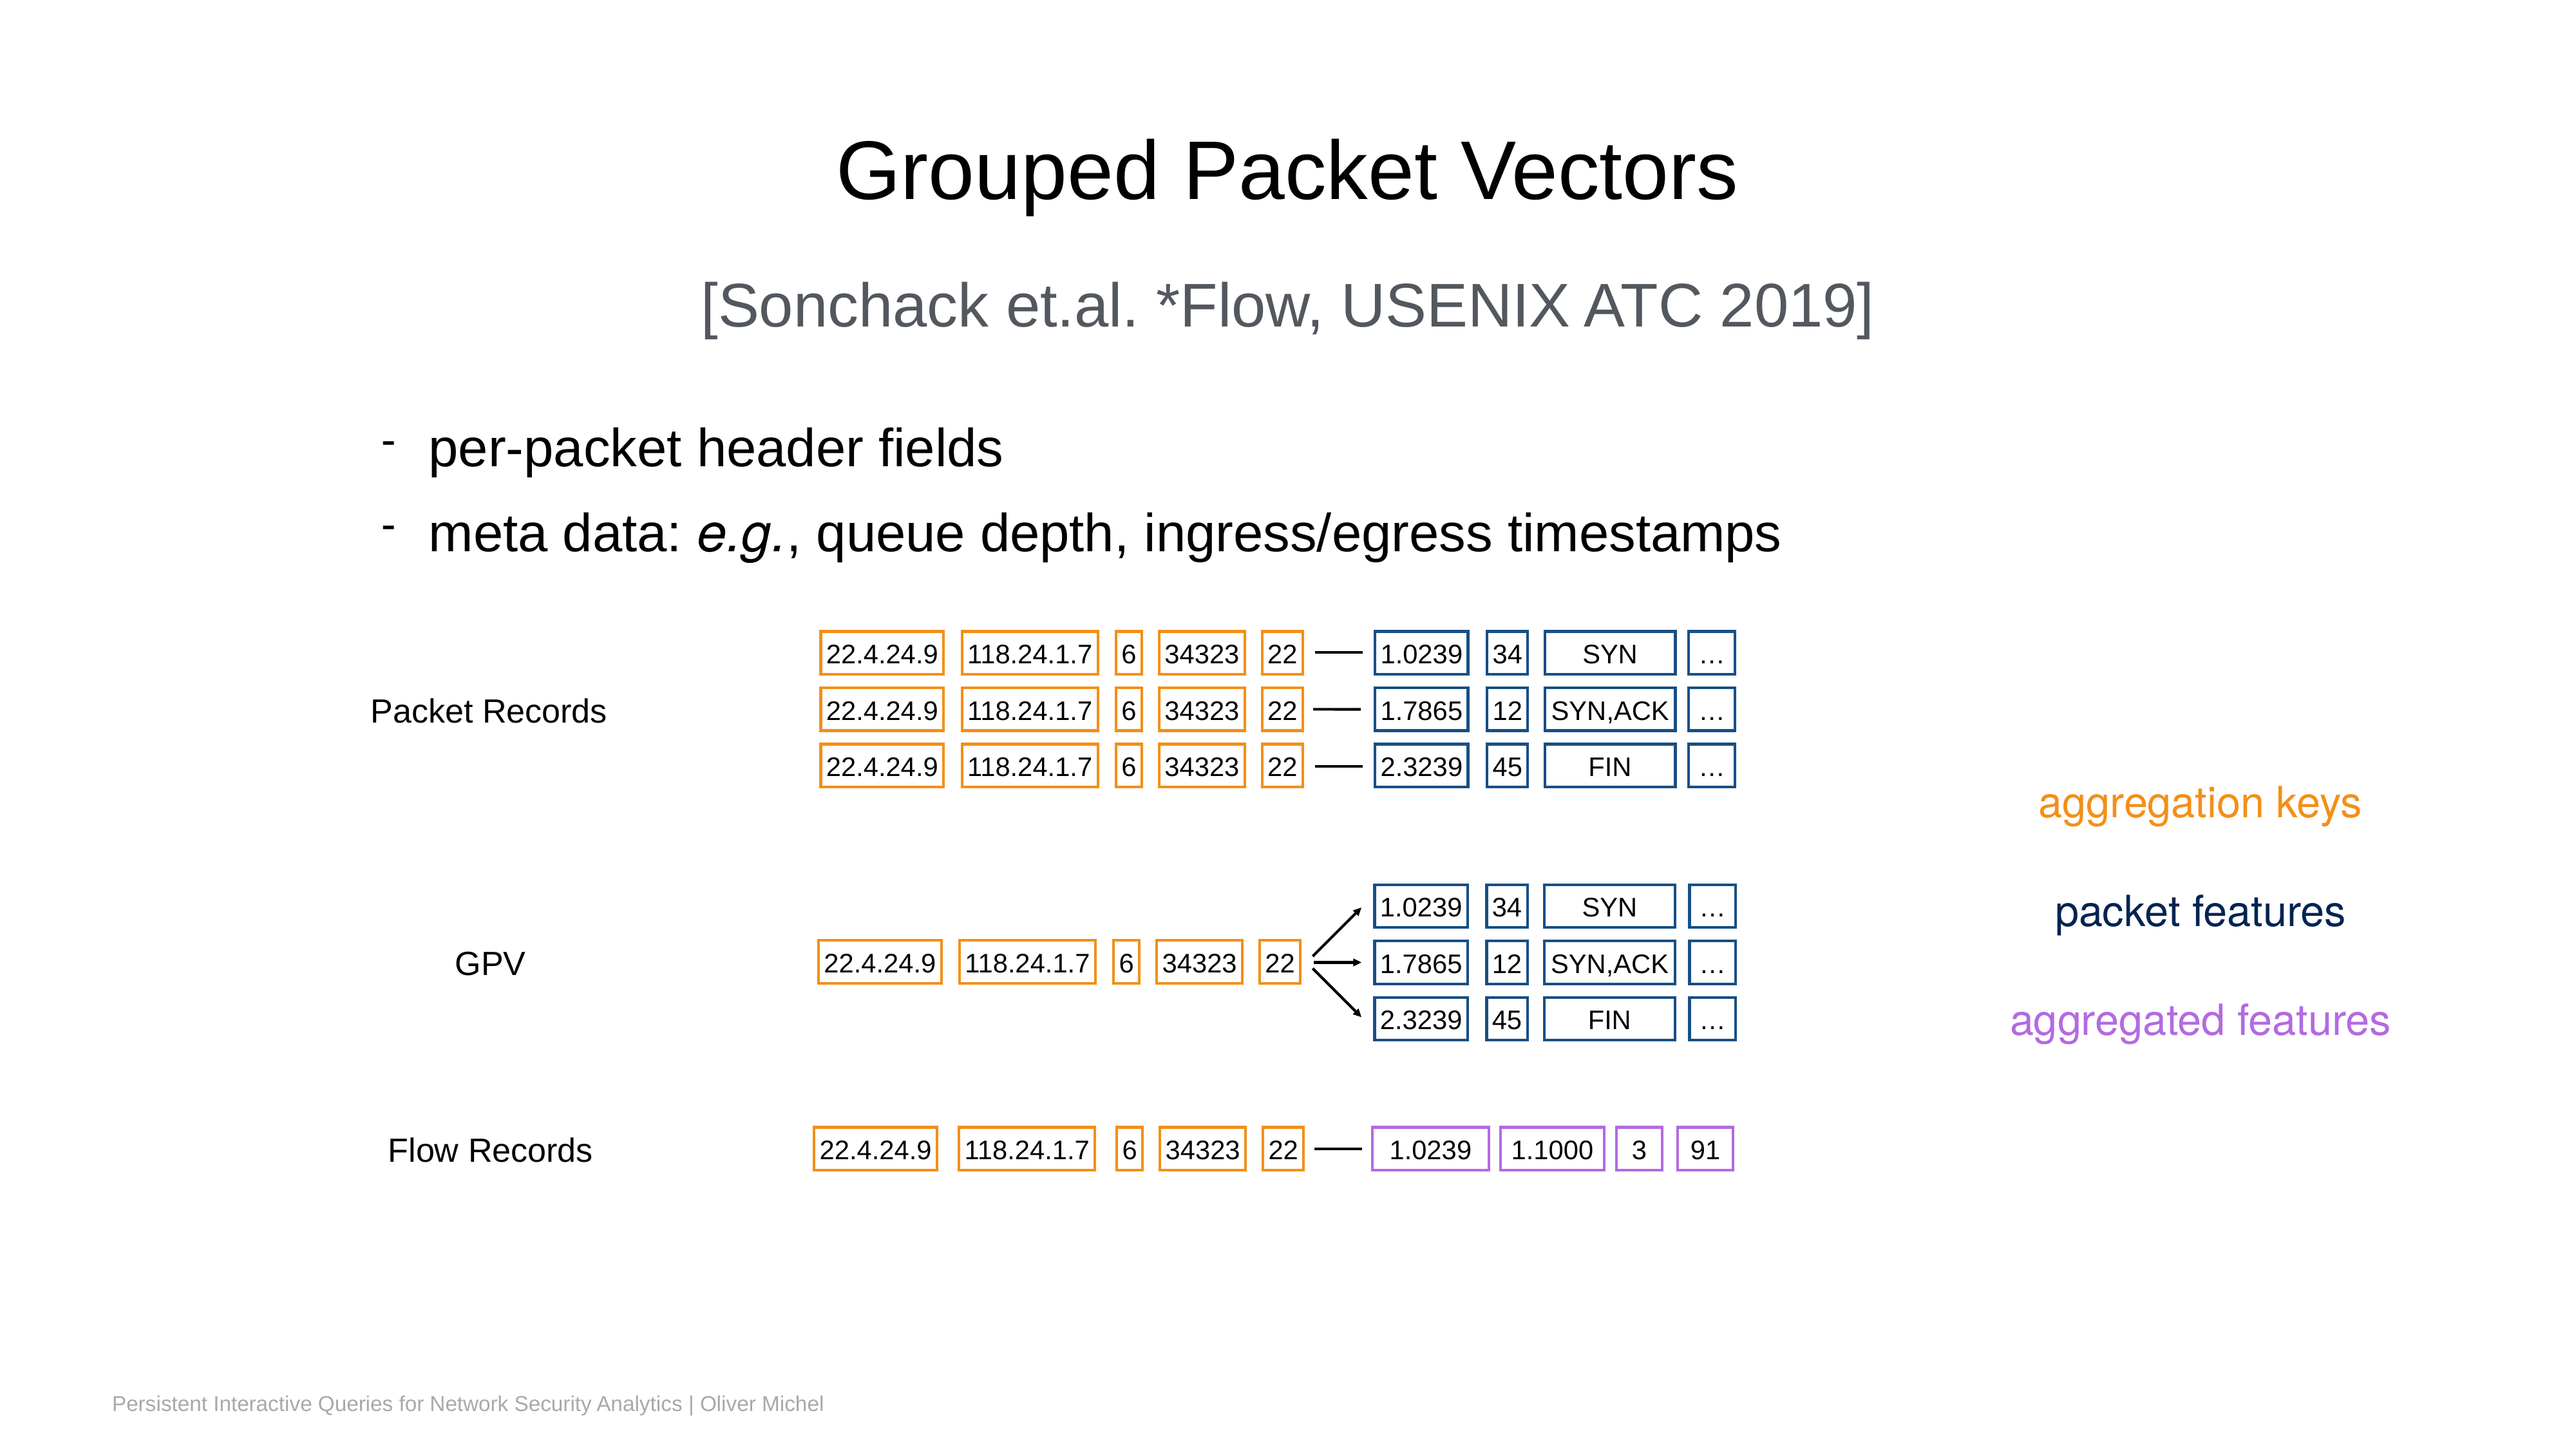

# Grouped Packet Vectors
[Sonchack et.al. *Flow, USENIX ATC 2019]
per-packet header fields
meta data: e.g., queue depth, ingress/egress timestamps
22.4.24.9
118.24.1.7
6
34323
22
22.4.24.9
118.24.1.7
6
34323
22
22.4.24.9
118.24.1.7
6
34323
22
1.0239
34
SYN
…
1.7865
12
SYN,ACK
…
2.3239
45
FIN
…

Packet Records
aggregation keys
packet features
1.0239
34
SYN
…
1.7865
12
SYN,ACK
…
2.3239
45
FIN
…

GPV
22.4.24.9
118.24.1.7
6
34323
22
aggregated features
Flow Records
22.4.24.9
118.24.1.7
6
34323
22
1.0239
1.1000
3
91

12
Persistent Interactive Queries for Network Security Analytics | Oliver Michel